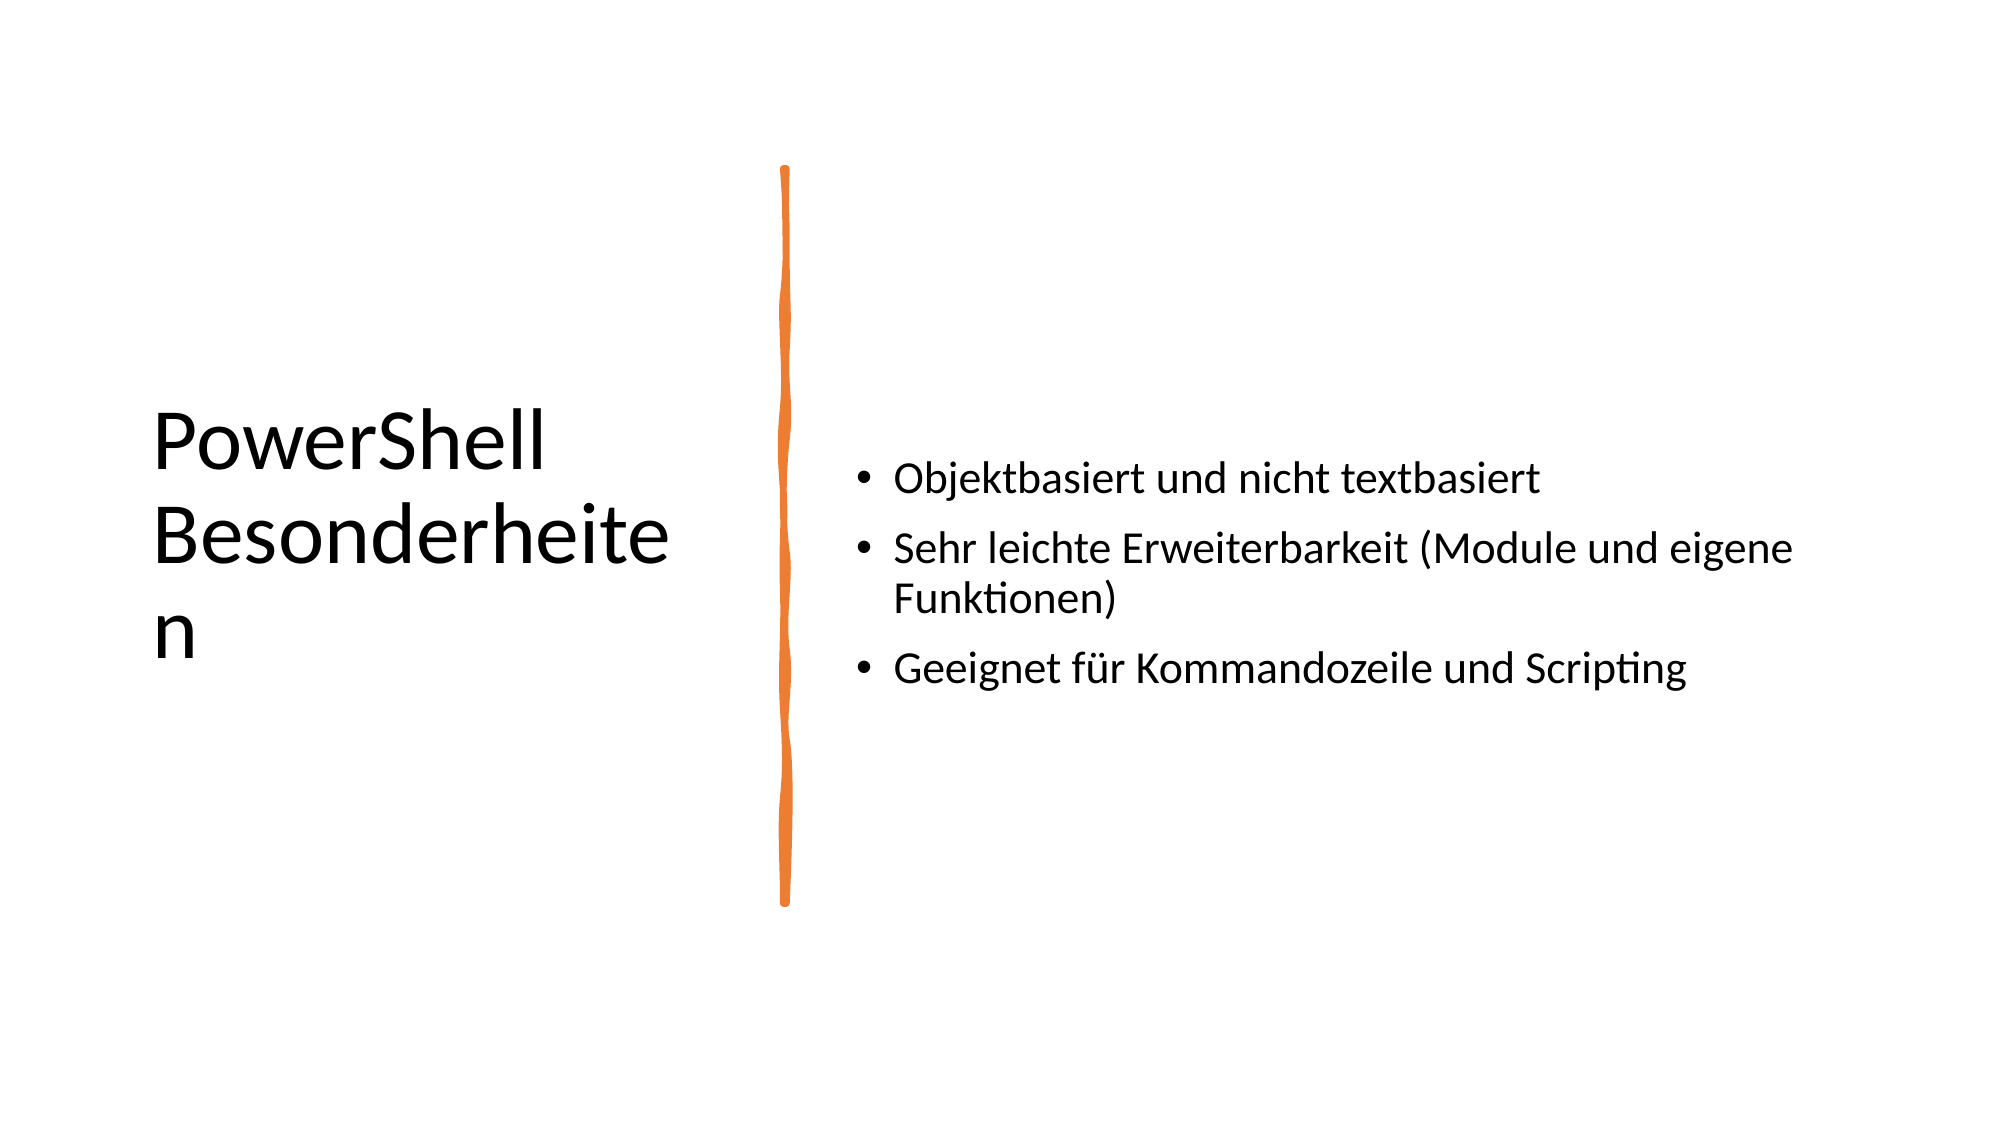

# PowerShell Besonderheiten

Objektbasiert und nicht textbasiert
Sehr leichte Erweiterbarkeit (Module und eigene Funktionen)
Geeignet für Kommandozeile und Scripting